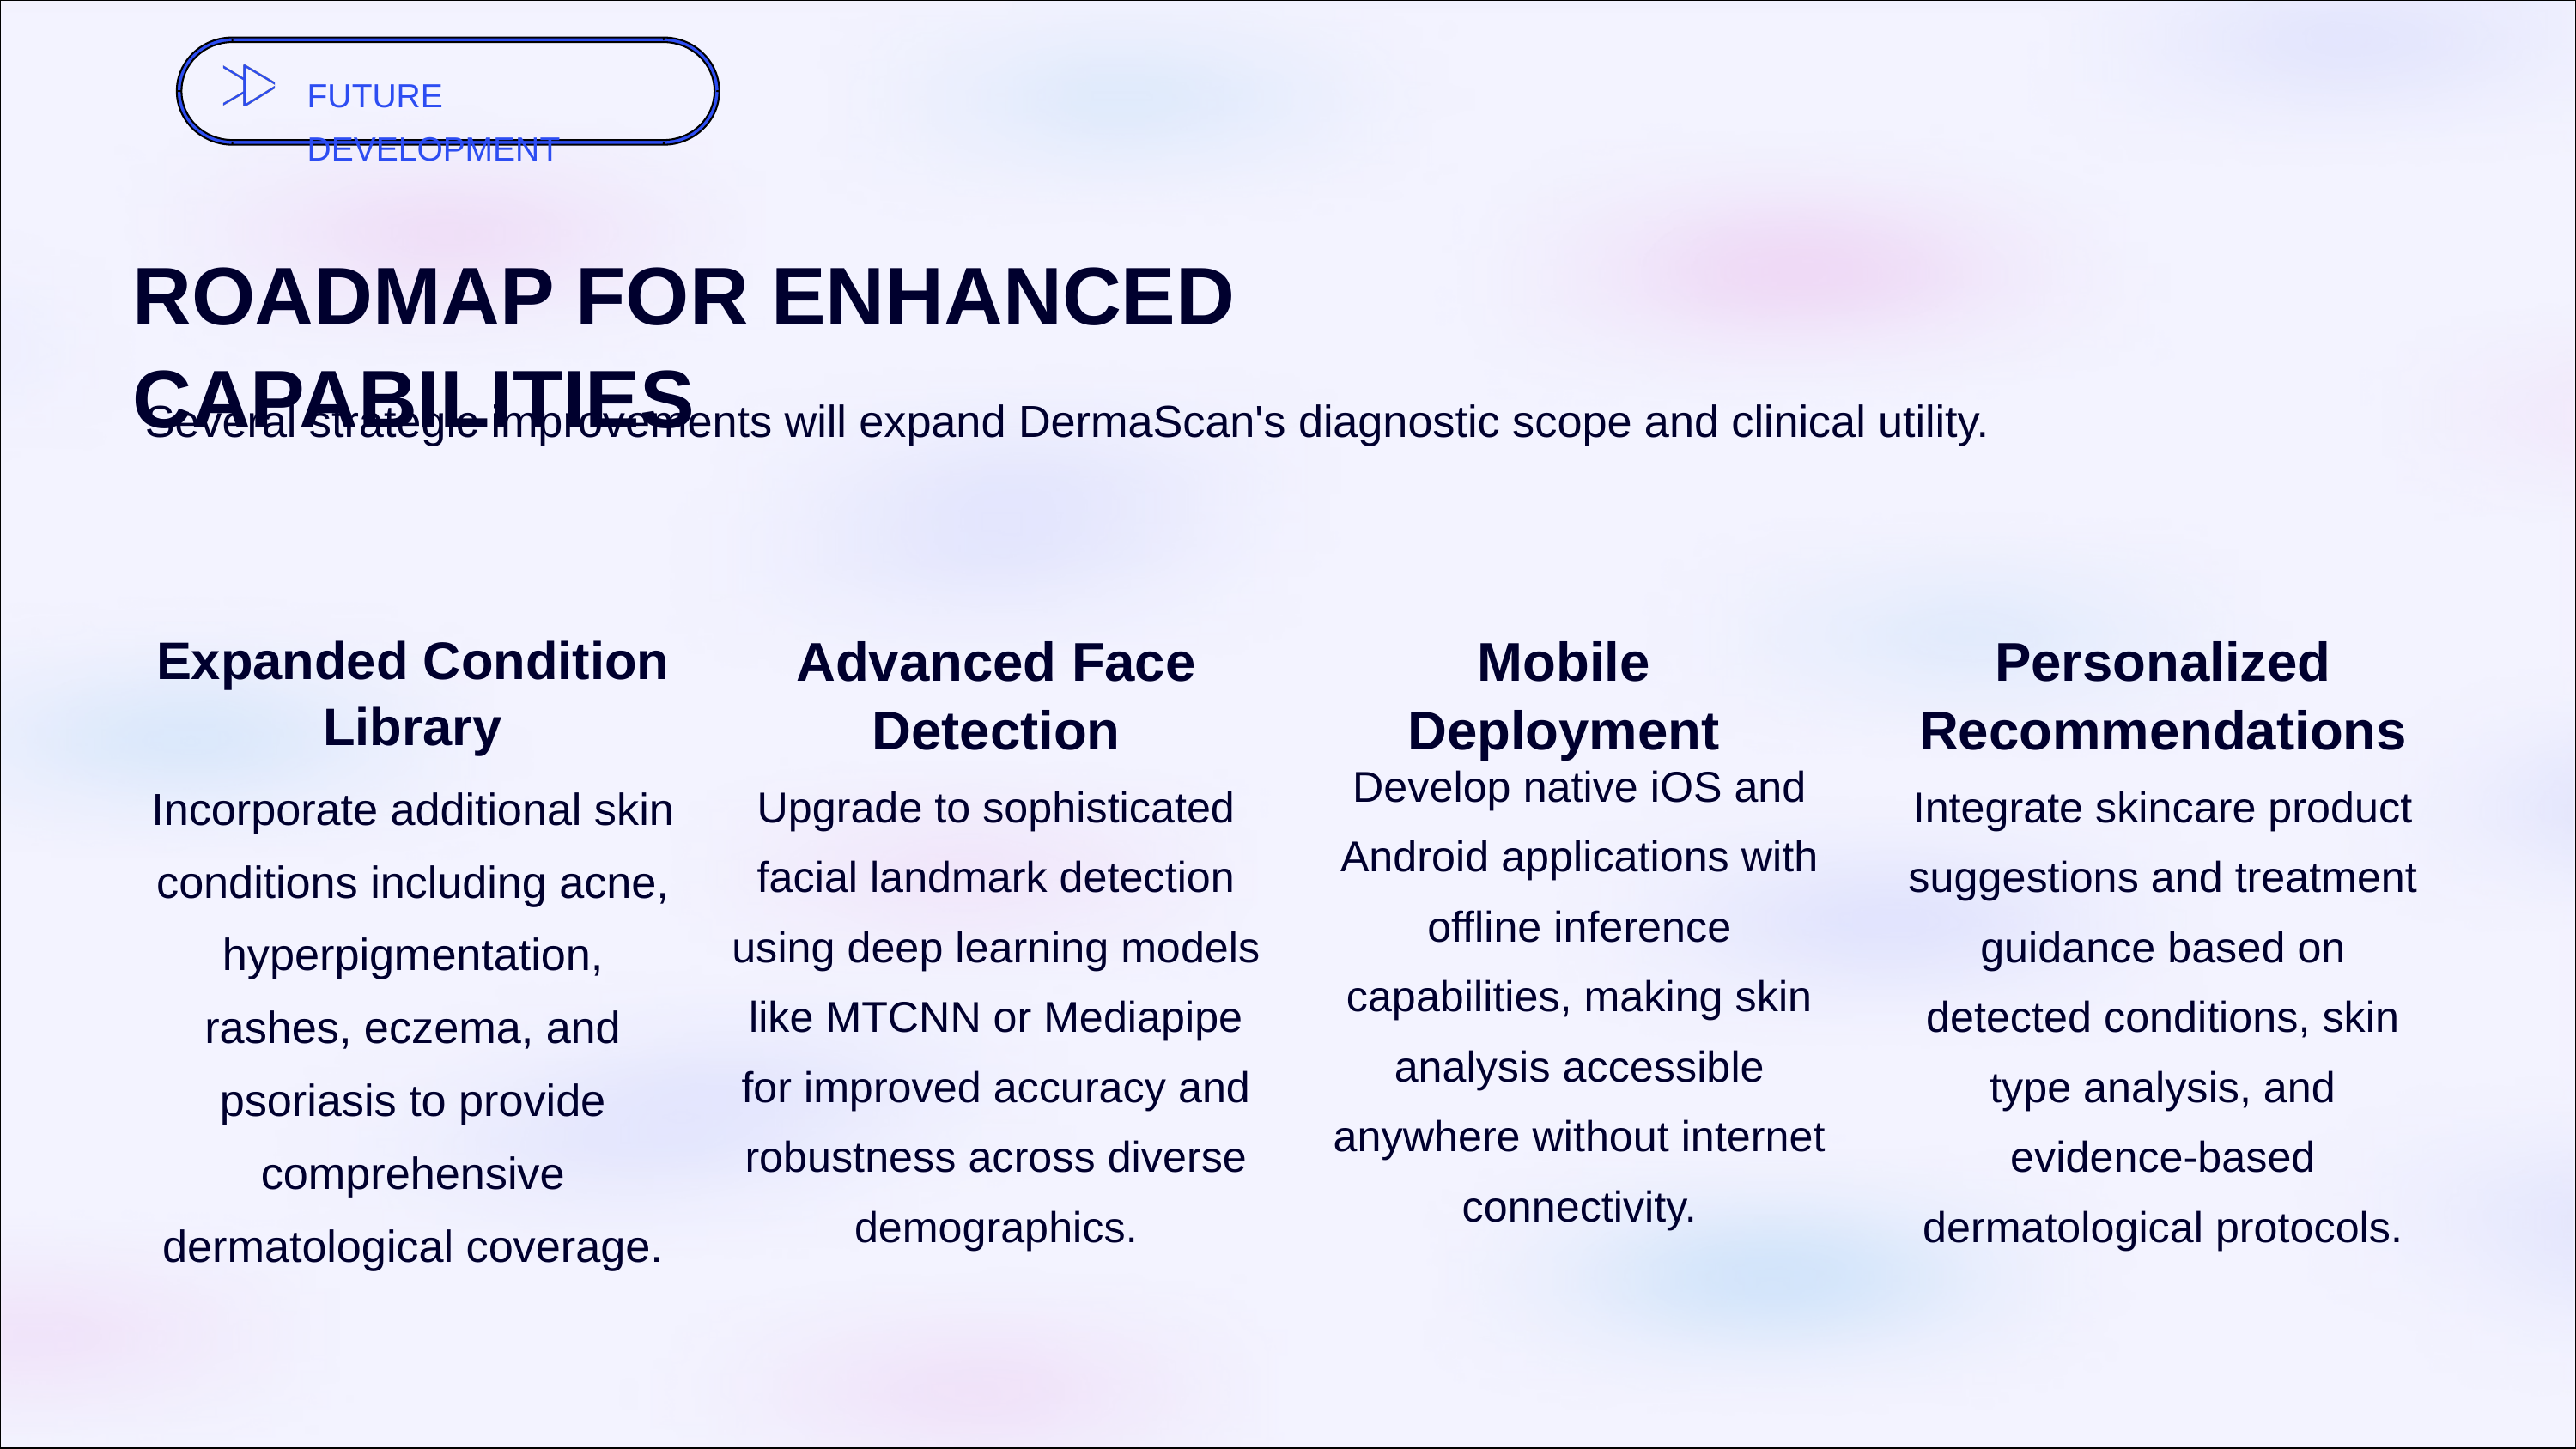

FUTURE DEVELOPMENT
ROADMAP FOR ENHANCED CAPABILITIES
Several strategic improvements will expand DermaScan's diagnostic scope and clinical utility.
Expanded Condition Library
Advanced Face Detection
Mobile Deployment
Personalized Recommendations
Develop native iOS and Android applications with offline inference capabilities, making skin analysis accessible anywhere without internet connectivity.
Incorporate additional skin conditions including acne, hyperpigmentation, rashes, eczema, and psoriasis to provide comprehensive dermatological coverage.
Upgrade to sophisticated facial landmark detection using deep learning models like MTCNN or Mediapipe for improved accuracy and robustness across diverse demographics.
Integrate skincare product suggestions and treatment guidance based on detected conditions, skin type analysis, and evidence-based dermatological protocols.